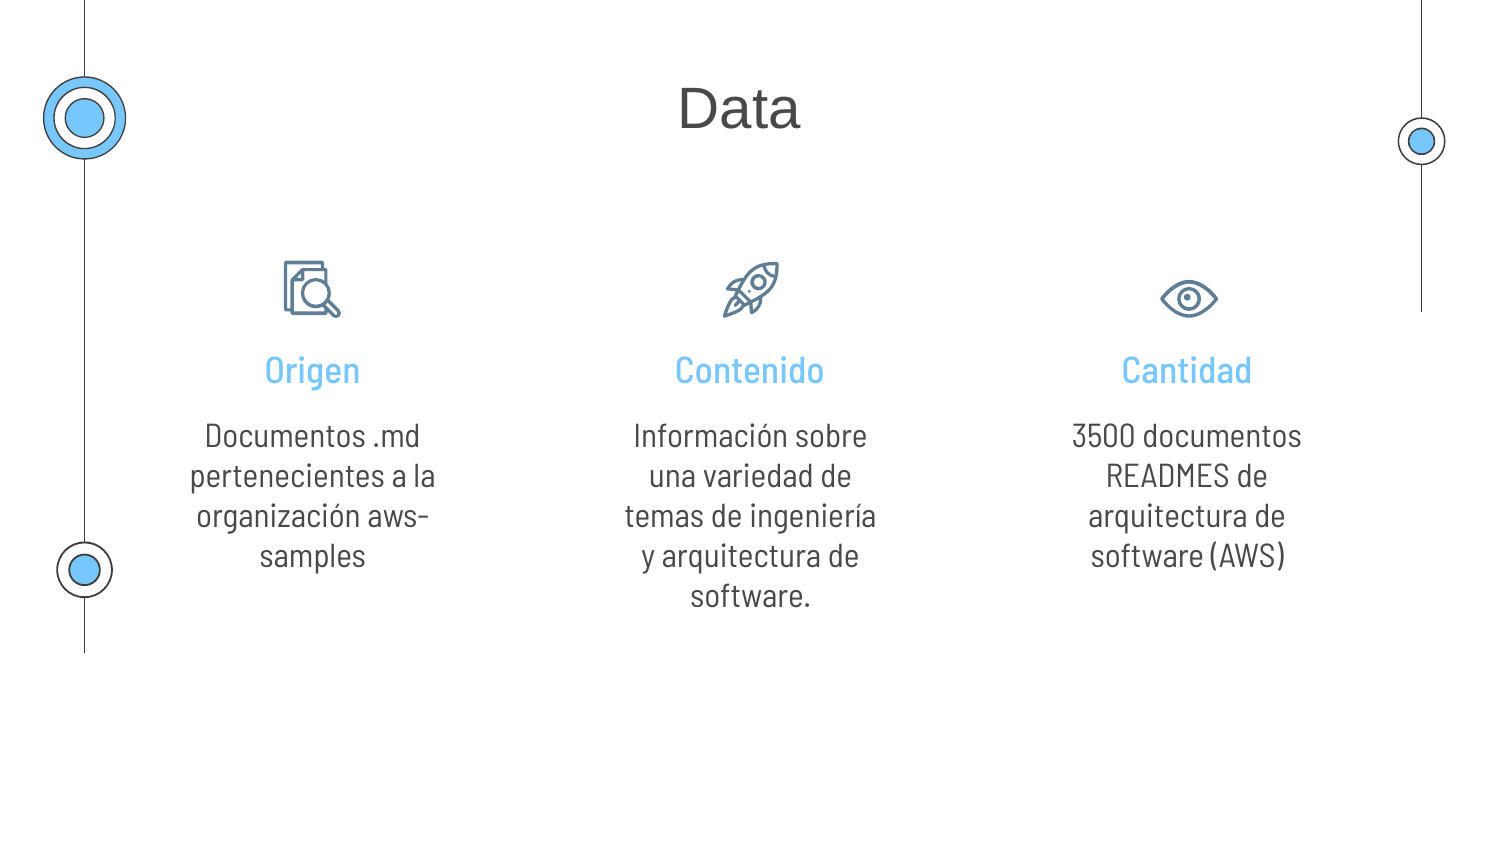

# Data

Contenido
Cantidad
Origen
Documentos .md pertenecientes a la organización aws-samples
Información sobre una variedad de temas de ingeniería y arquitectura de software.
3500 documentos READMES de arquitectura de software (AWS)